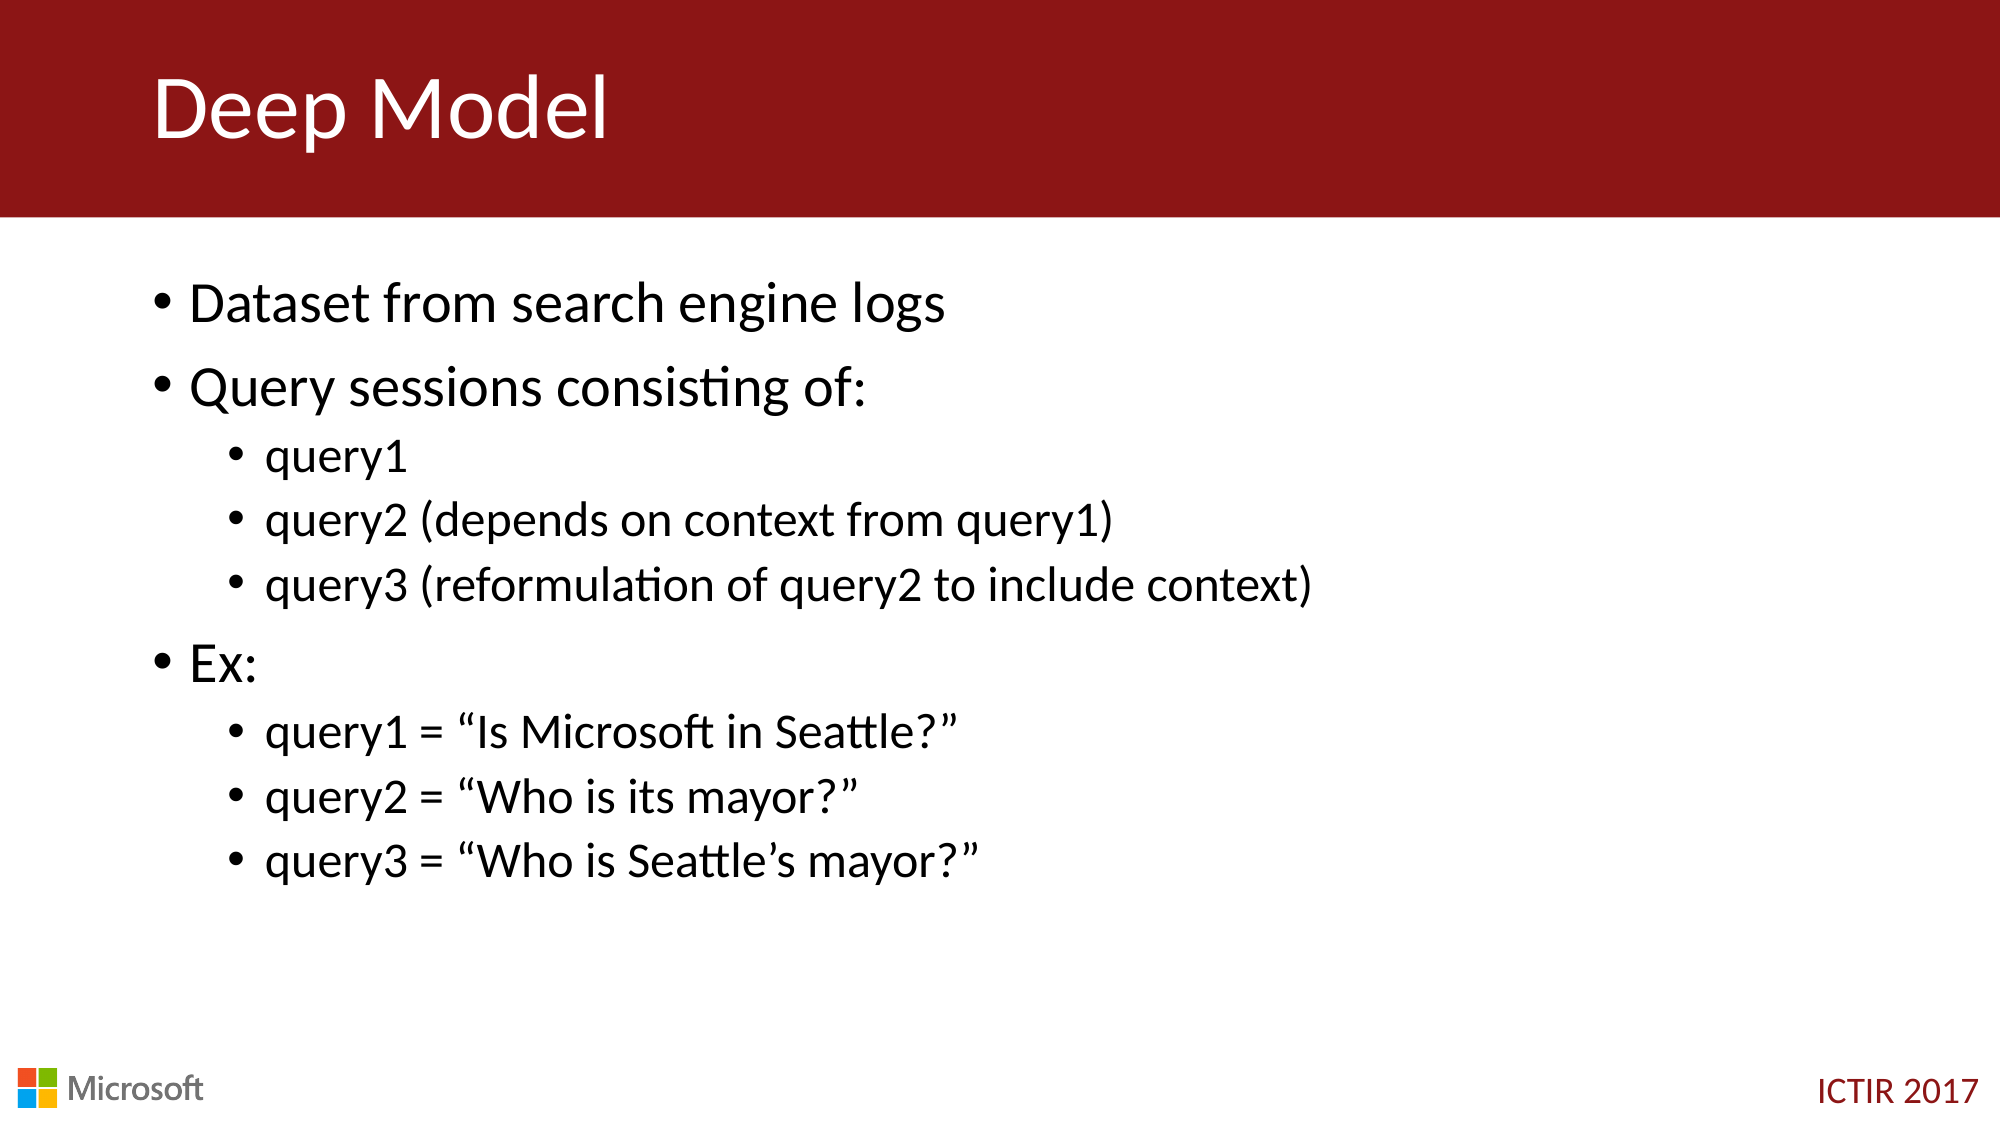

# Deep Model
Dataset from search engine logs
Query sessions consisting of:
query1
query2 (depends on context from query1)
query3 (reformulation of query2 to include context)
Ex:
query1 = “Is Microsoft in Seattle?”
query2 = “Who is its mayor?”
query3 = “Who is Seattle’s mayor?”